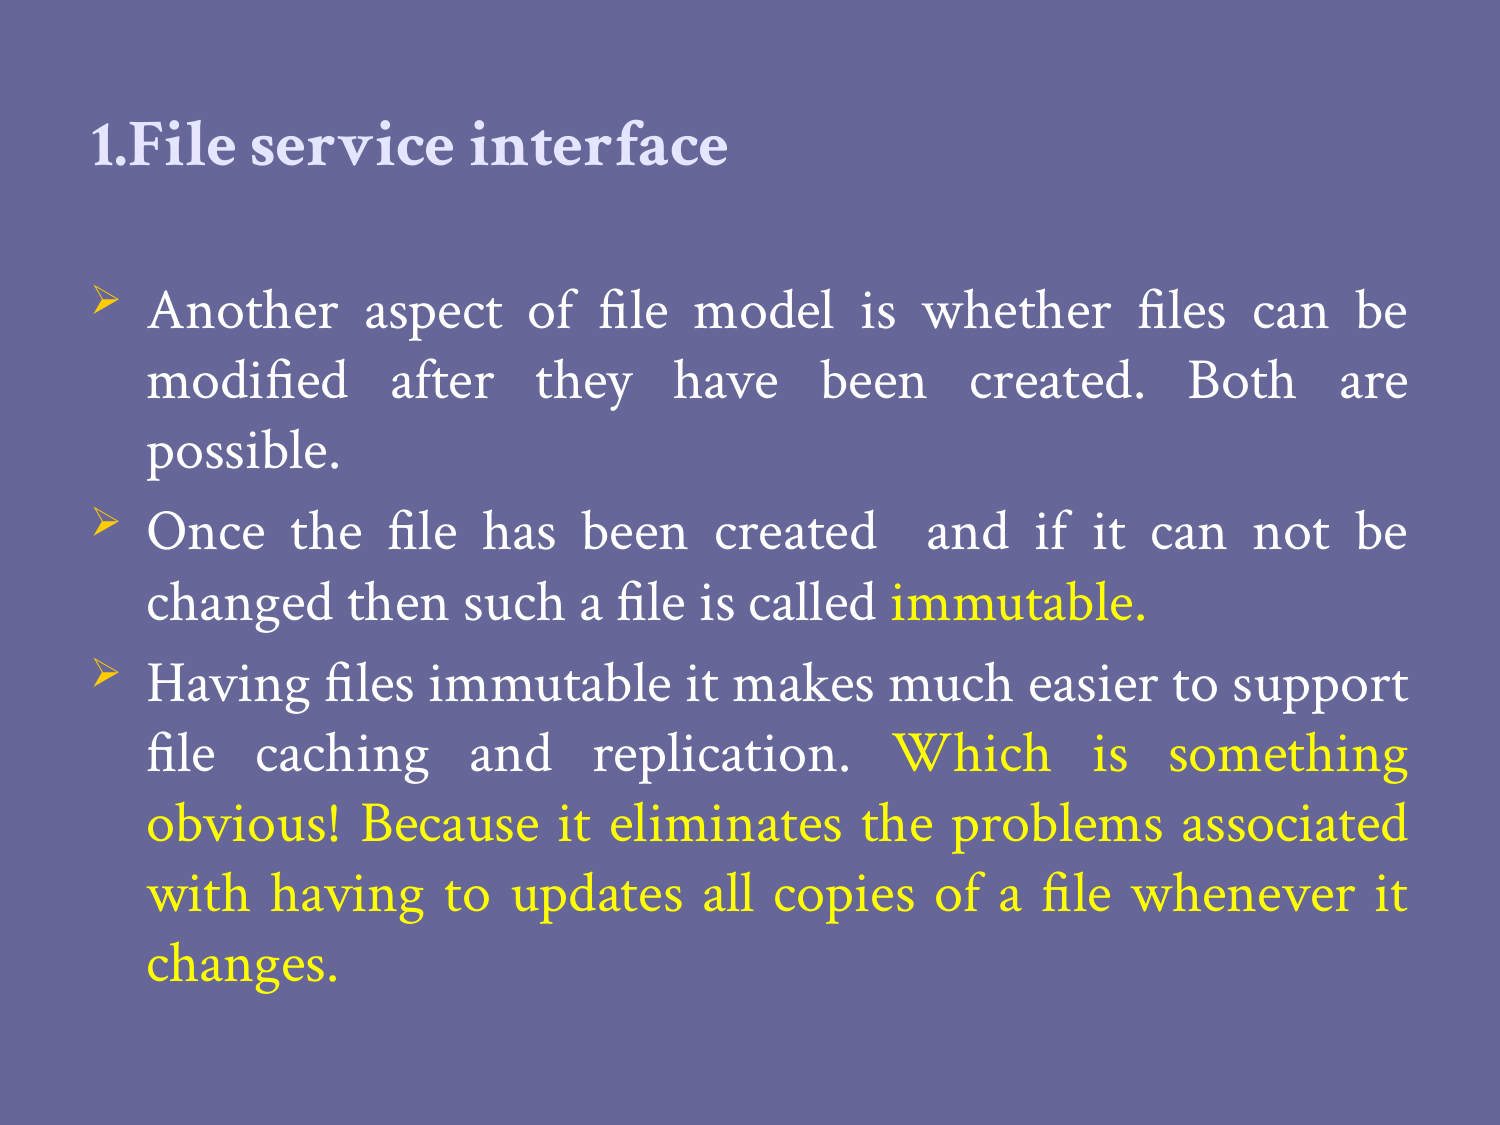

1.File service interface
Another aspect of file model is whether files can be modified after they have been created. Both are possible.
Once the file has been created  and if it can not be changed then such a file is called immutable.
Having files immutable it makes much easier to support file caching and replication. Which is something obvious! Because it eliminates the problems associated with having to updates all copies of a file whenever it changes.